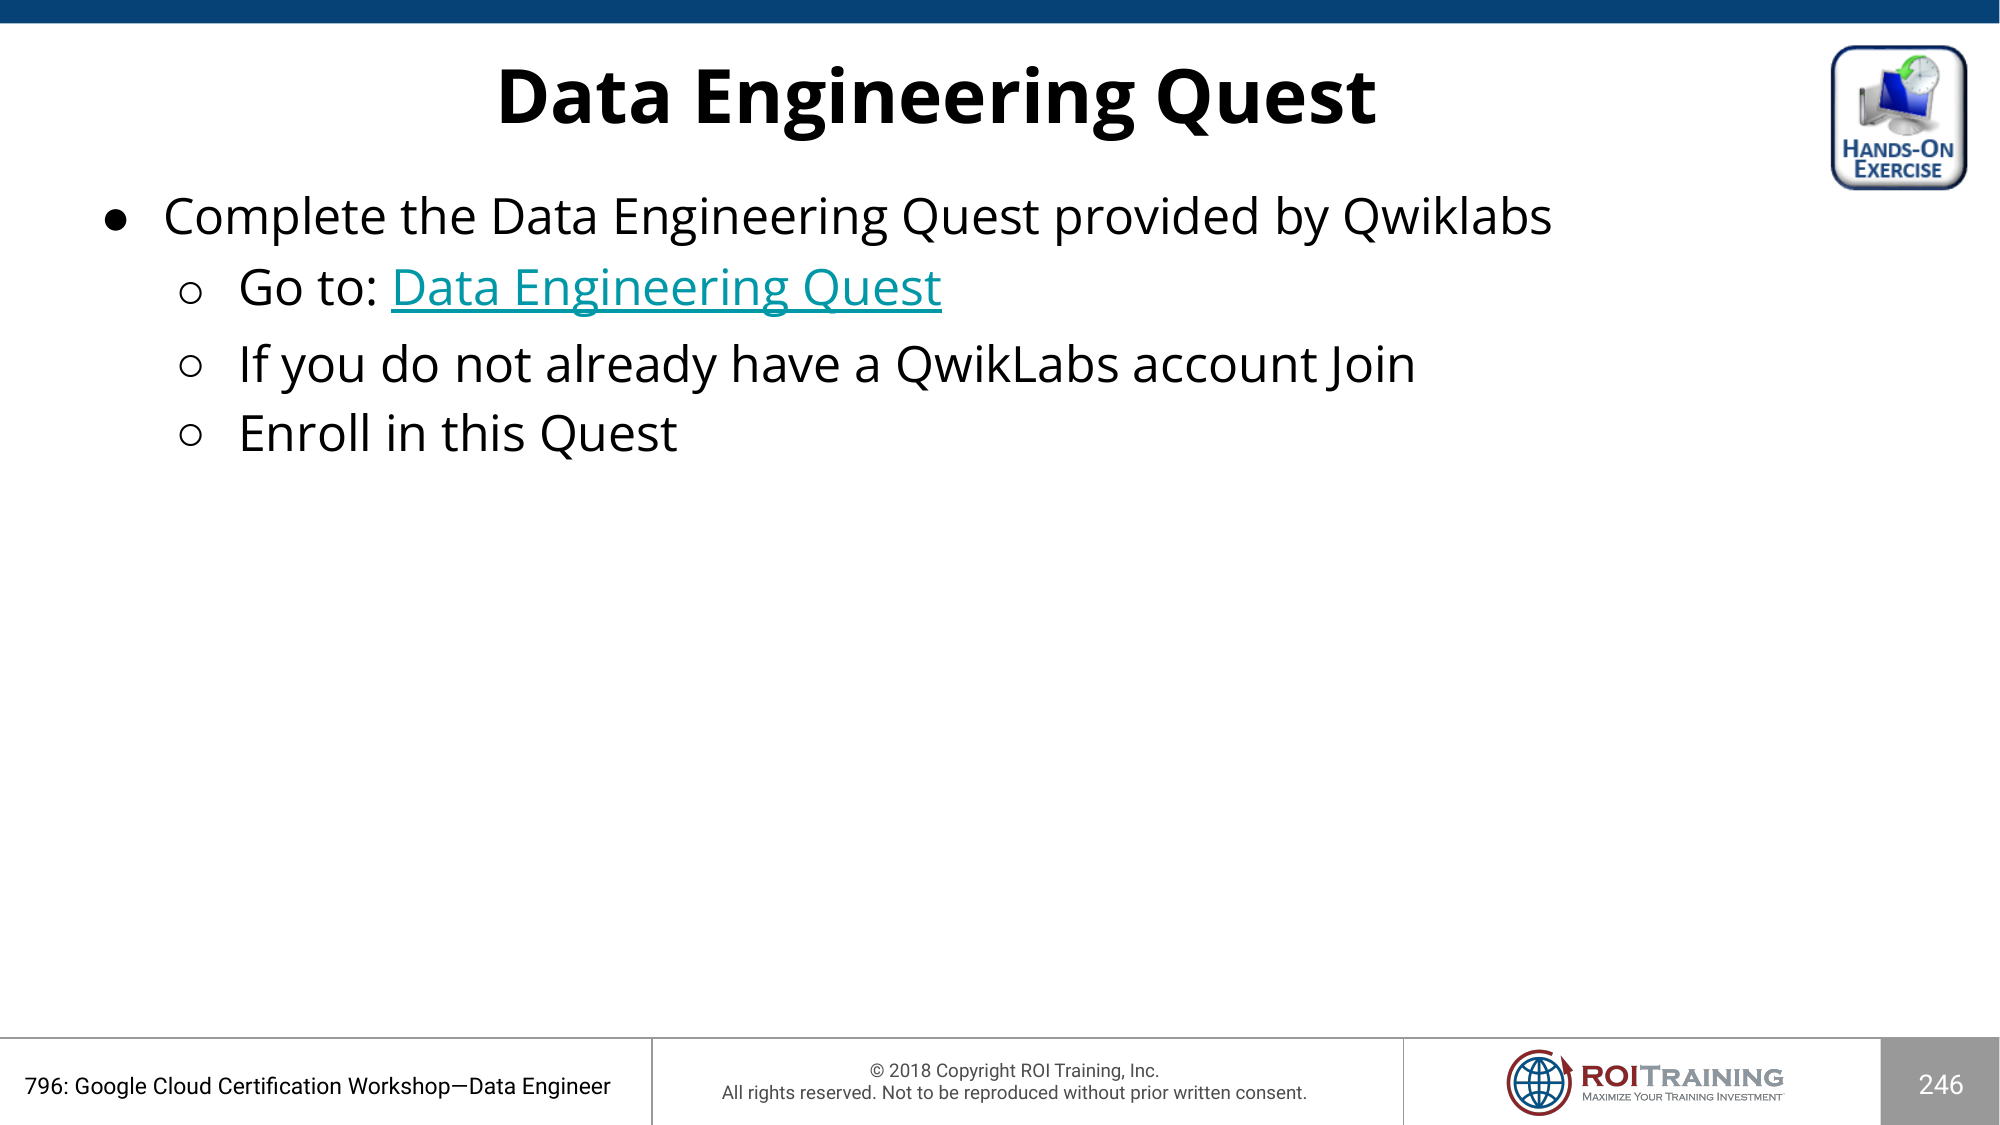

# Data Engineering Quest
Complete the Data Engineering Quest provided by Qwiklabs
Go to: Data Engineering Quest
If you do not already have a QwikLabs account Join
Enroll in this Quest